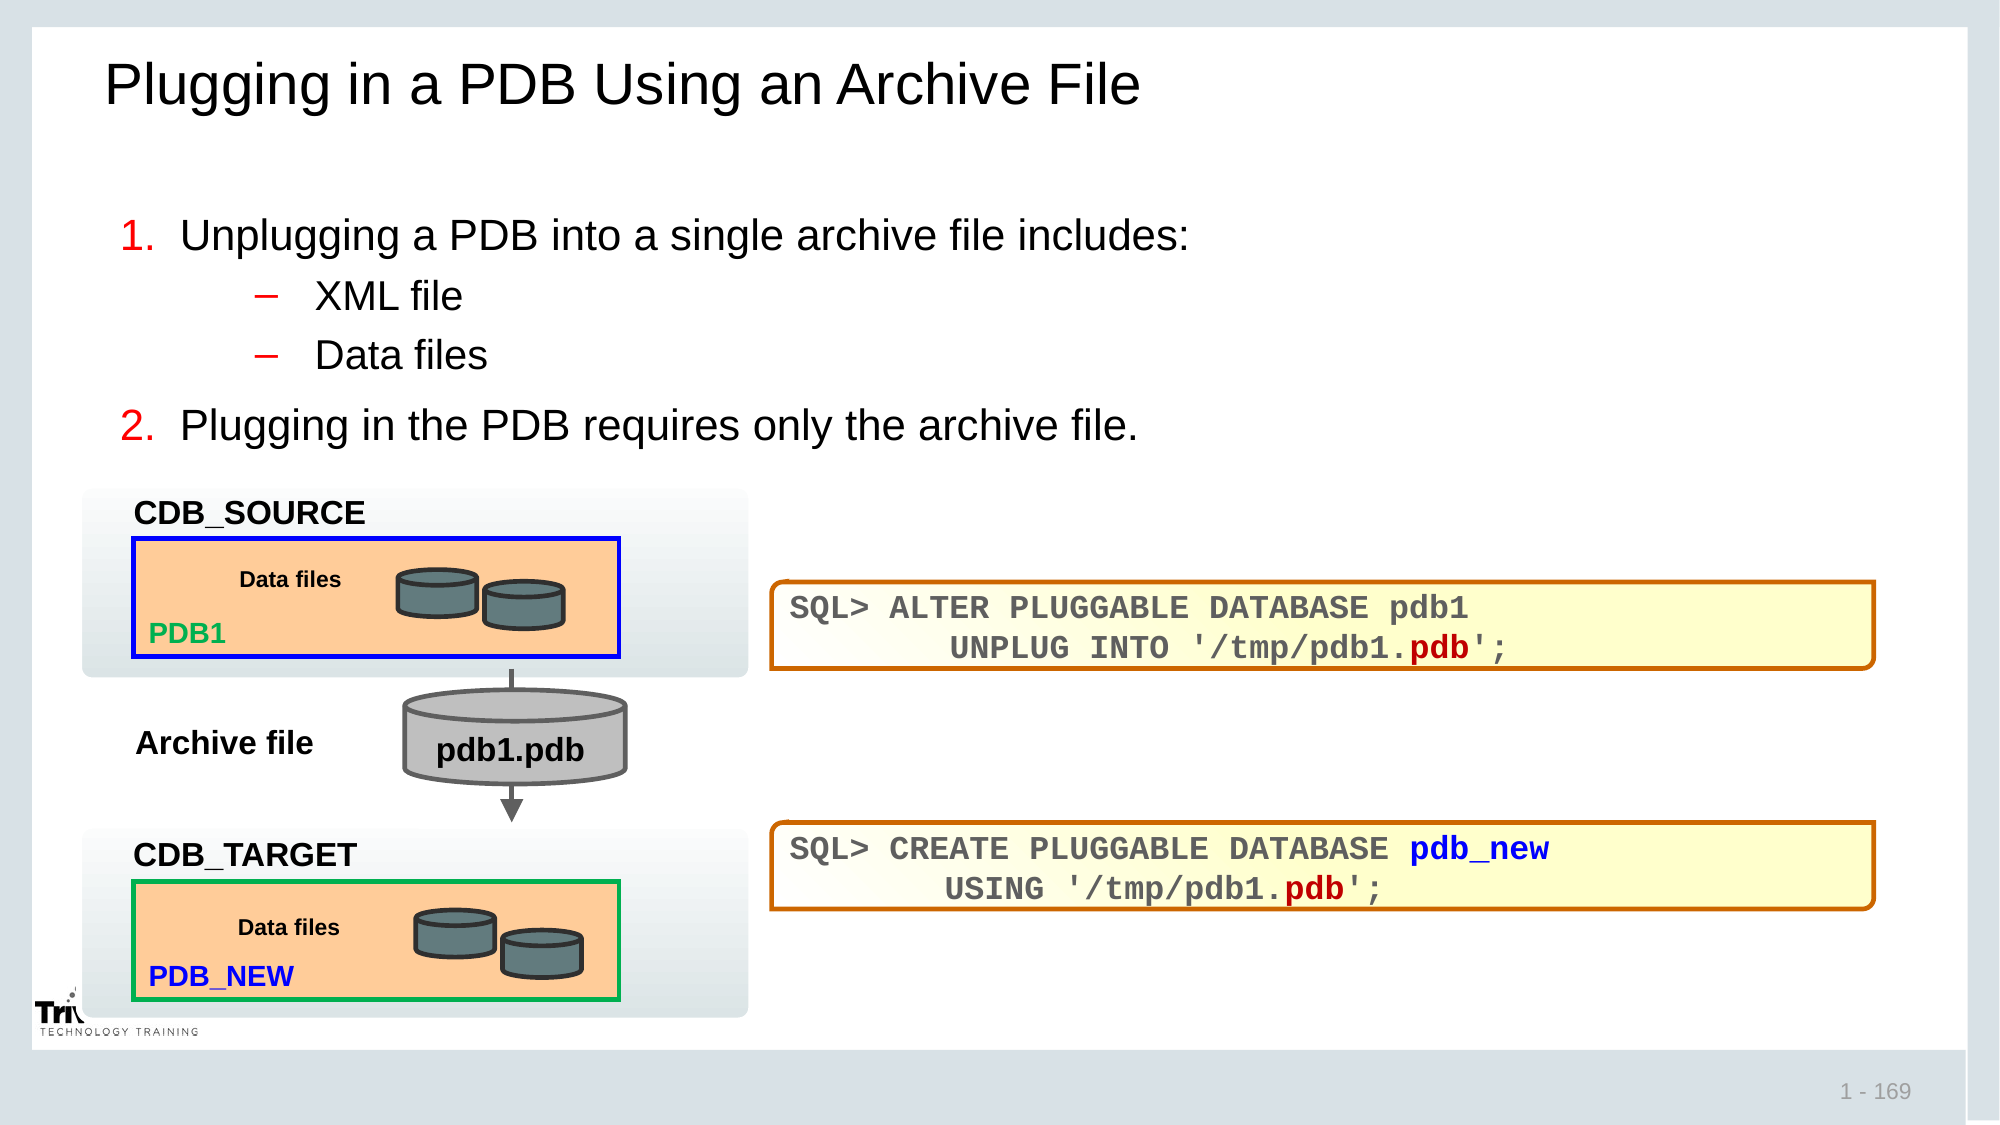

# Plugging in a PDB Using an Archive File
Unplugging a PDB into a single archive file includes:
XML file
Data files
Plugging in the PDB requires only the archive file.

CDB_SOURCE

PDB1
Data files

SQL> ALTER PLUGGABLE DATABASE pdb1
        UNPLUG INTO '/tmp/pdb1.pdb';

Archive file
pdb1.pdb
SQL> CREATE PLUGGABLE DATABASE pdb_new
    USING '/tmp/pdb1.pdb';

CDB_TARGET

PDB_NEW
Data files